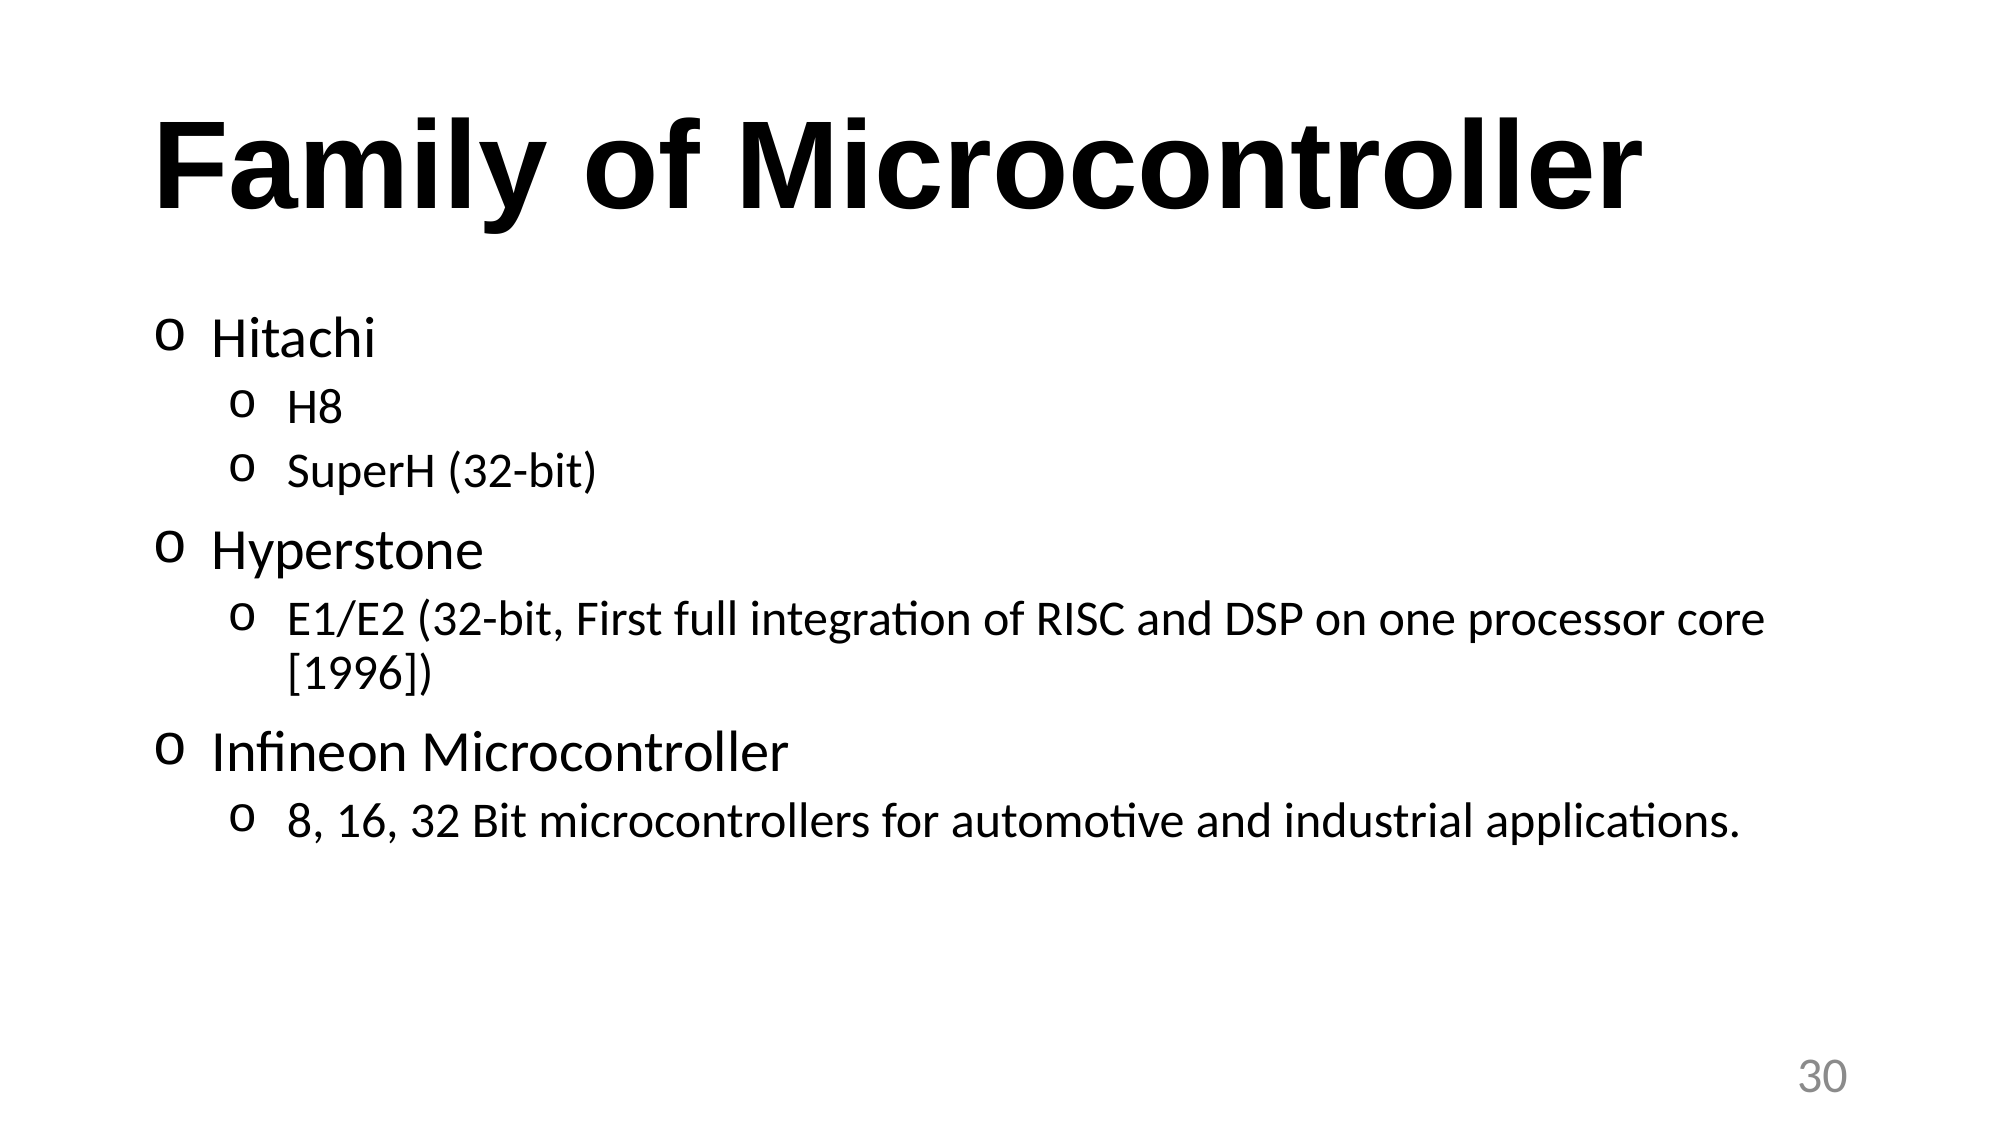

# Family of Microcontroller
Hitachi
H8
SuperH (32-bit)
Hyperstone
E1/E2 (32-bit, First full integration of RISC and DSP on one processor core [1996])
Infineon Microcontroller
8, 16, 32 Bit microcontrollers for automotive and industrial applications.
30